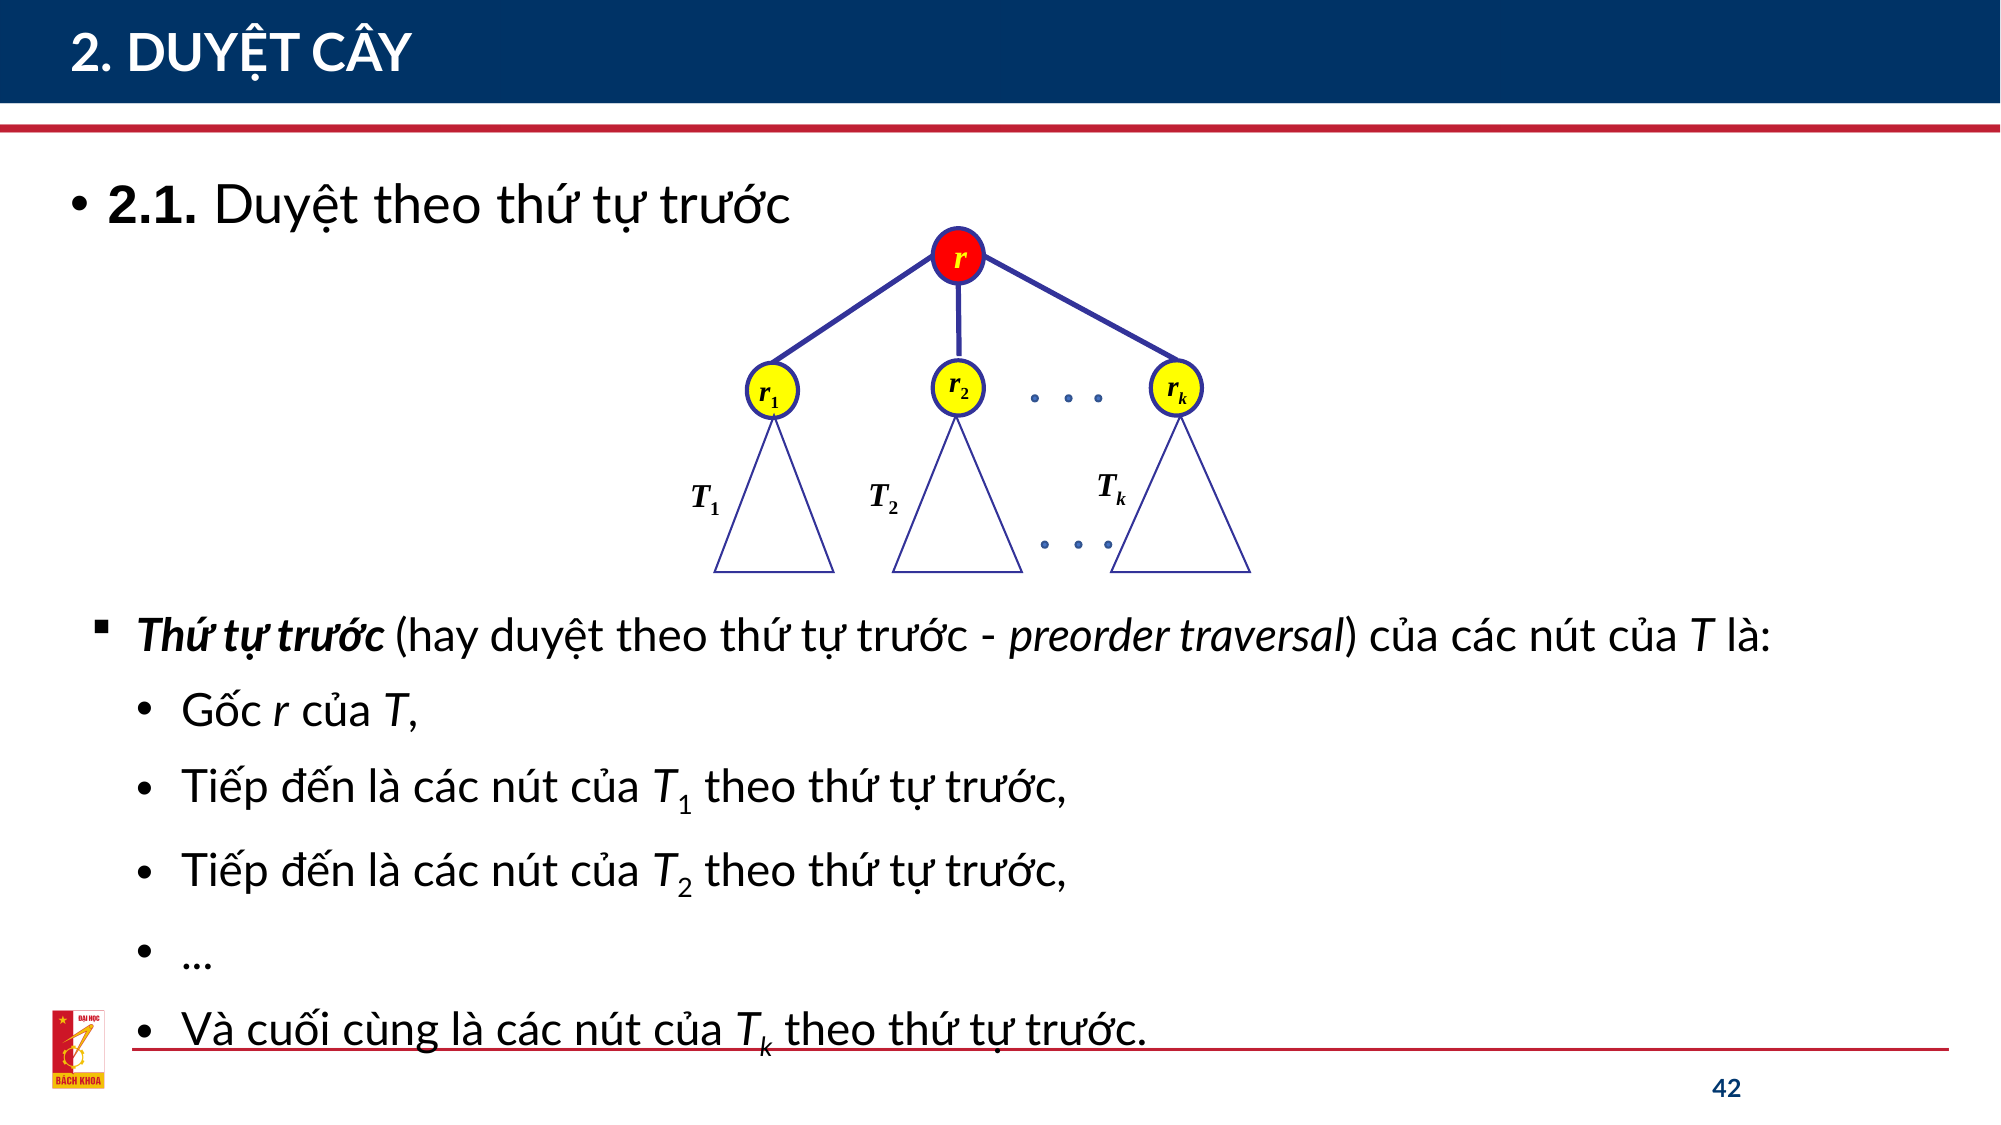

# 2. DUYỆT CÂY
2.1. Duyệt theo thứ tự trước
r

Thứ tự trước (hay duyệt theo thứ tự trước - preorder traversal) của các nút của T là:
Gốc r của T,
Tiếp đến là các nút của T1 theo thứ tự trước,
Tiếp đến là các nút của T2 theo thứ tự trước,
...
Và cuối cùng là các nút của Tk theo thứ tự trước.

r2

rk

r1

Tk
T2
T1

42